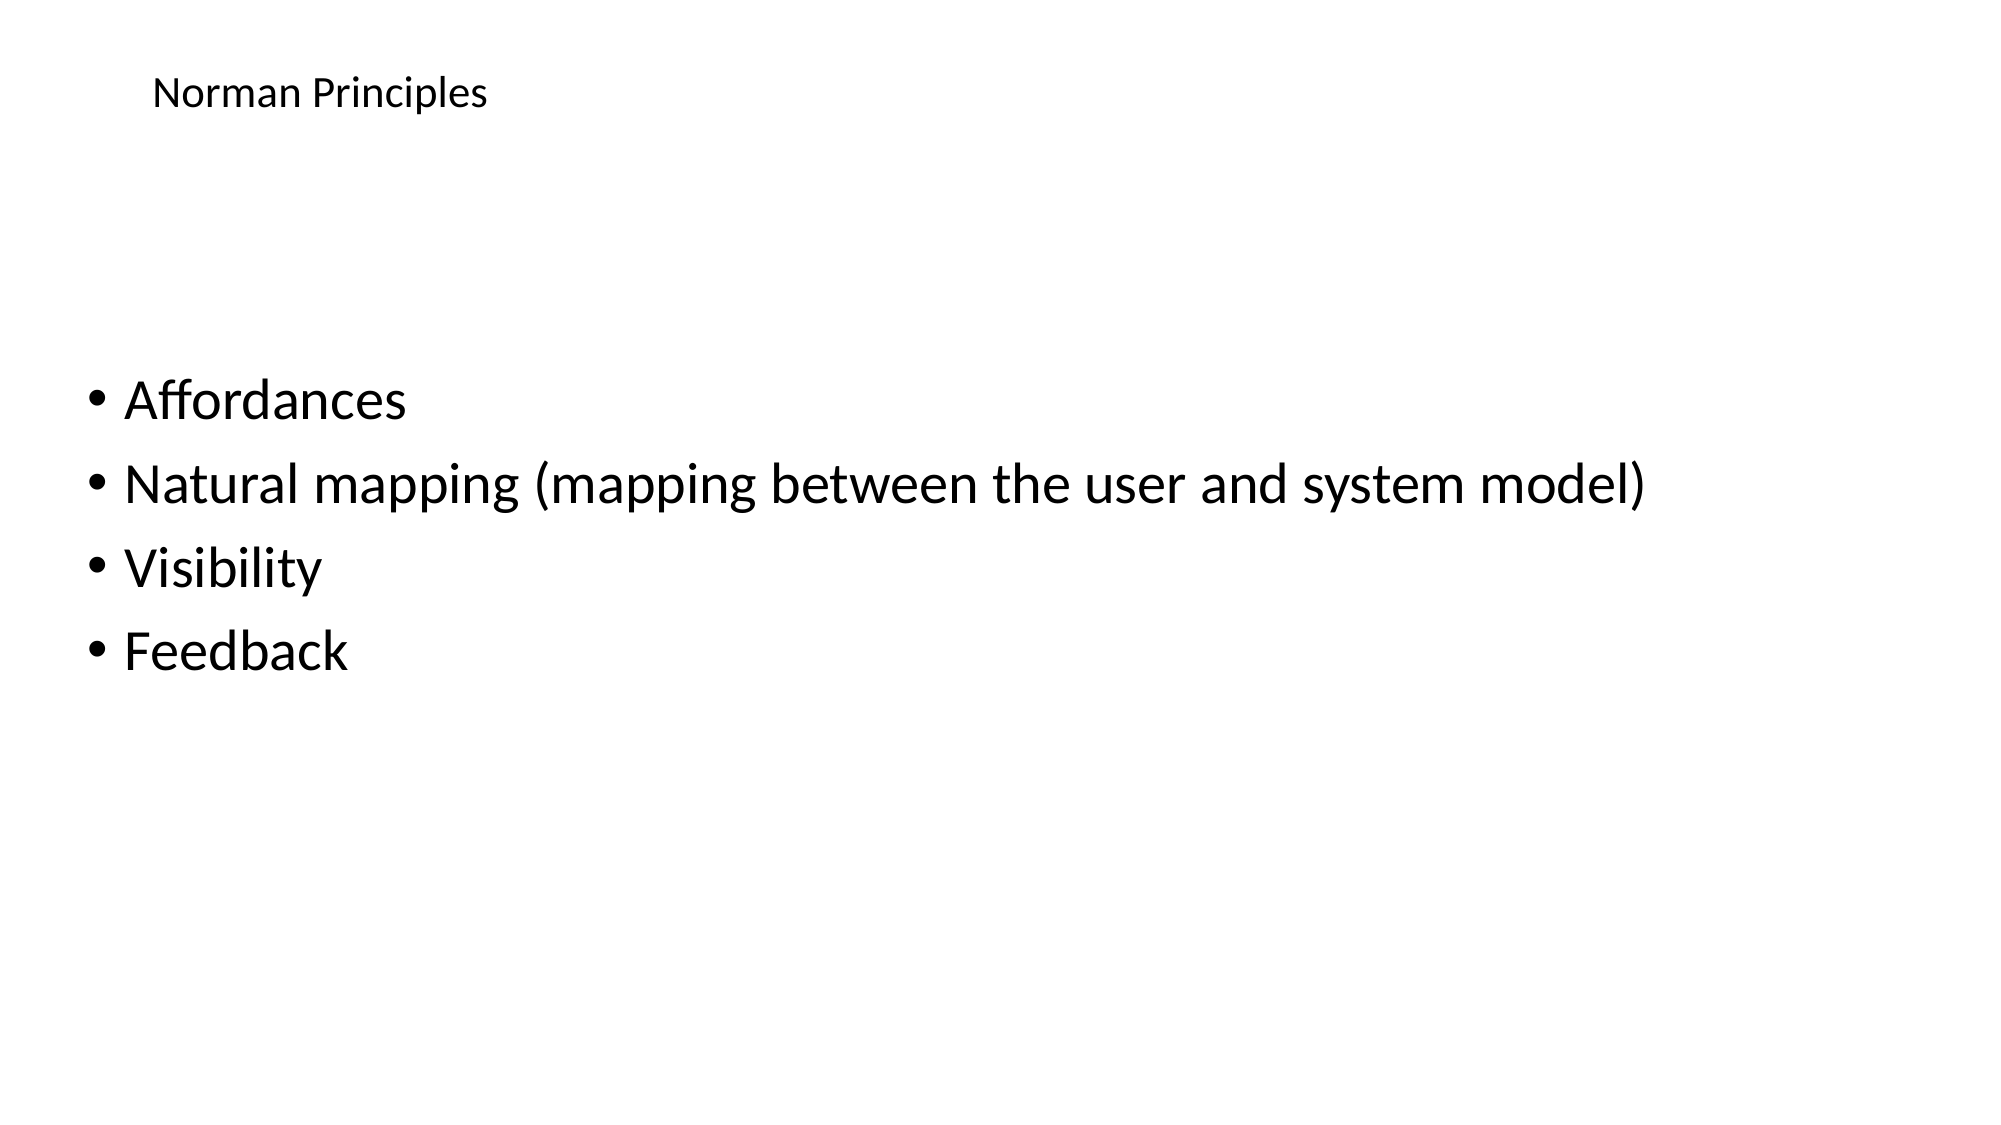

# Norman Principles
Affordances
Natural mapping (mapping between the user and system model)
Visibility
Feedback